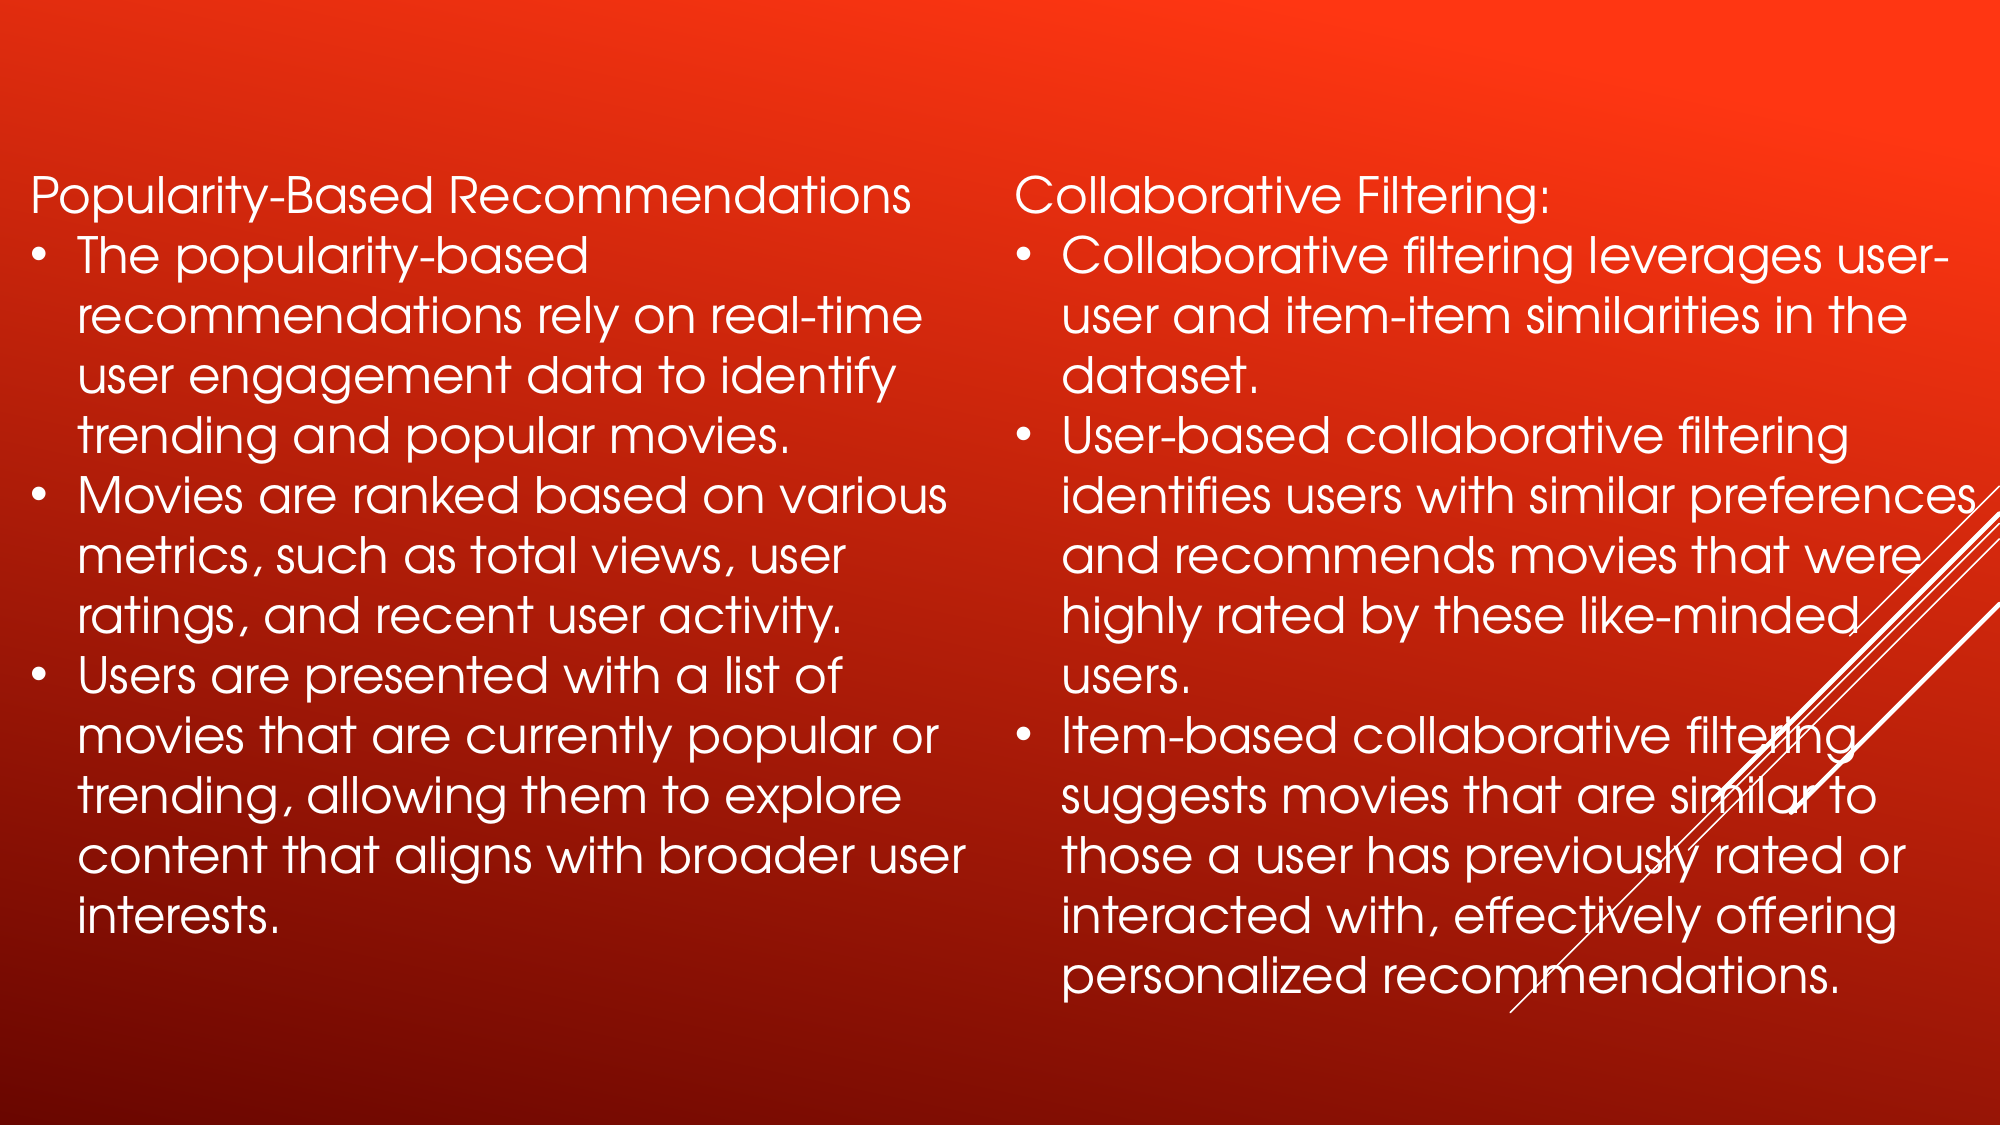

Popularity-Based Recommendations
The popularity-based recommendations rely on real-time user engagement data to identify trending and popular movies.
Movies are ranked based on various metrics, such as total views, user ratings, and recent user activity.
Users are presented with a list of movies that are currently popular or trending, allowing them to explore content that aligns with broader user interests.
Collaborative Filtering:
Collaborative filtering leverages user-user and item-item similarities in the dataset.
User-based collaborative filtering identifies users with similar preferences and recommends movies that were highly rated by these like-minded users.
Item-based collaborative filtering suggests movies that are similar to those a user has previously rated or interacted with, effectively offering personalized recommendations.